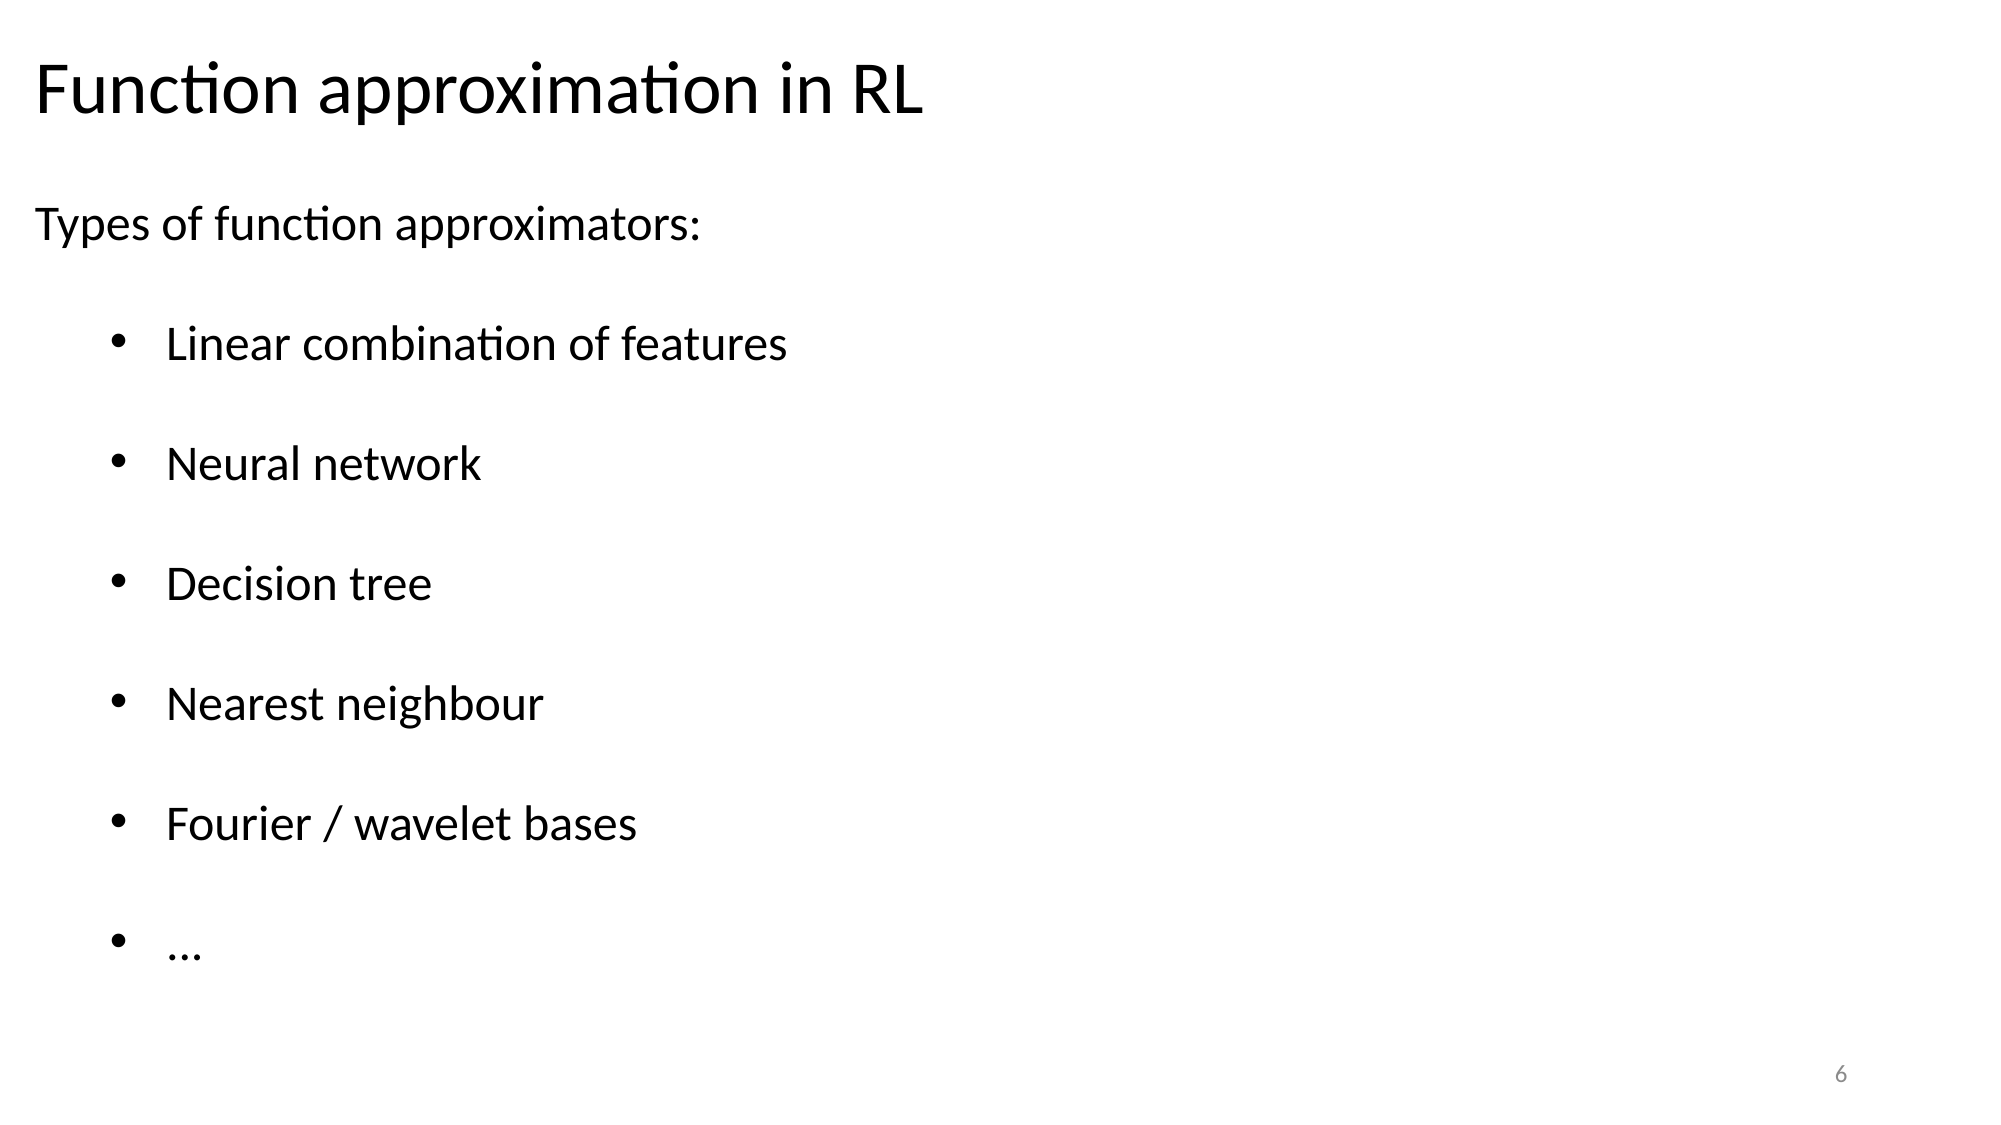

# Function approximation in RL
Types of function approximators:

Linear combination of features

Neural network

Decision tree

Nearest neighbour

Fourier / wavelet bases

...
6